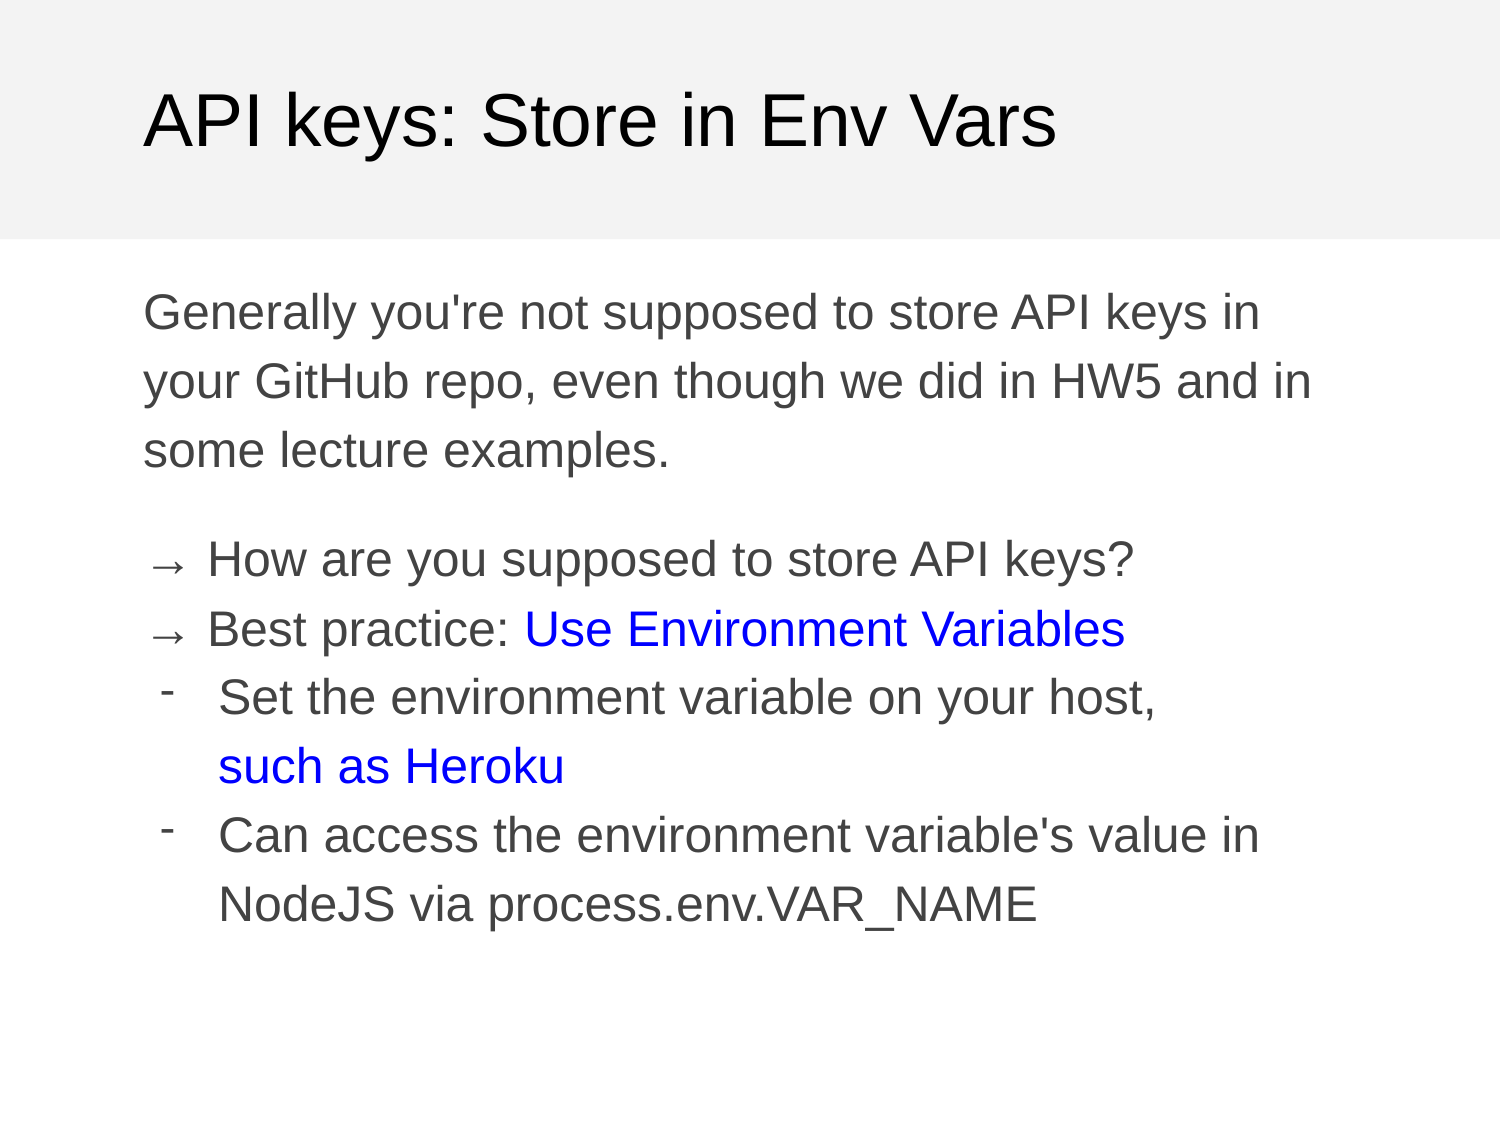

API keys: Store in Env Vars
Generally you're not supposed to store API keys in your GitHub repo, even though we did in HW5 and in some lecture examples.

→ How are you supposed to store API keys?
→ Best practice: Use Environment Variables
Set the environment variable on your host, such as Heroku
Can access the environment variable's value in NodeJS via process.env.VAR_NAME